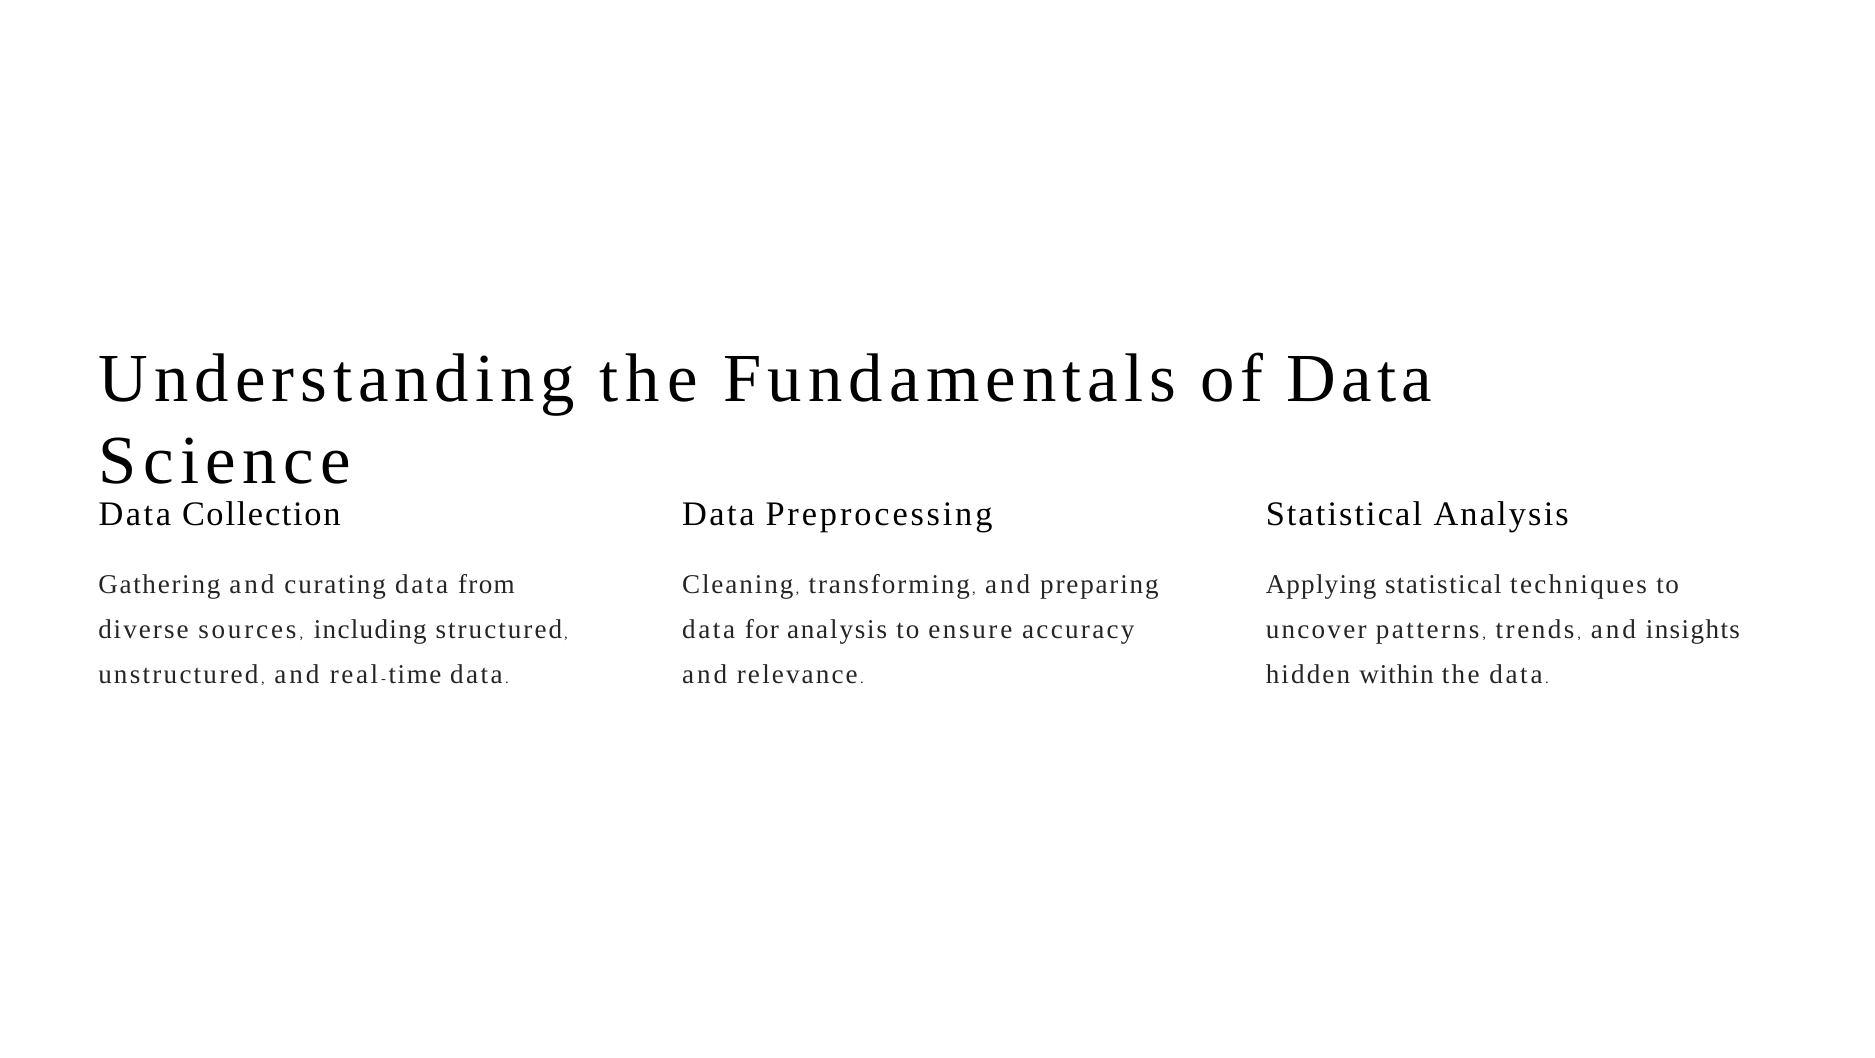

# Understanding the Fundamentals of Data Science
Data Collection
Data Preprocessing
Statistical Analysis
Gathering and curating data from diverse sources, including structured, unstructured, and real-time data.
Cleaning, transforming, and preparing data for analysis to ensure accuracy and relevance.
Applying statistical techniques to uncover patterns, trends, and insights hidden within the data.